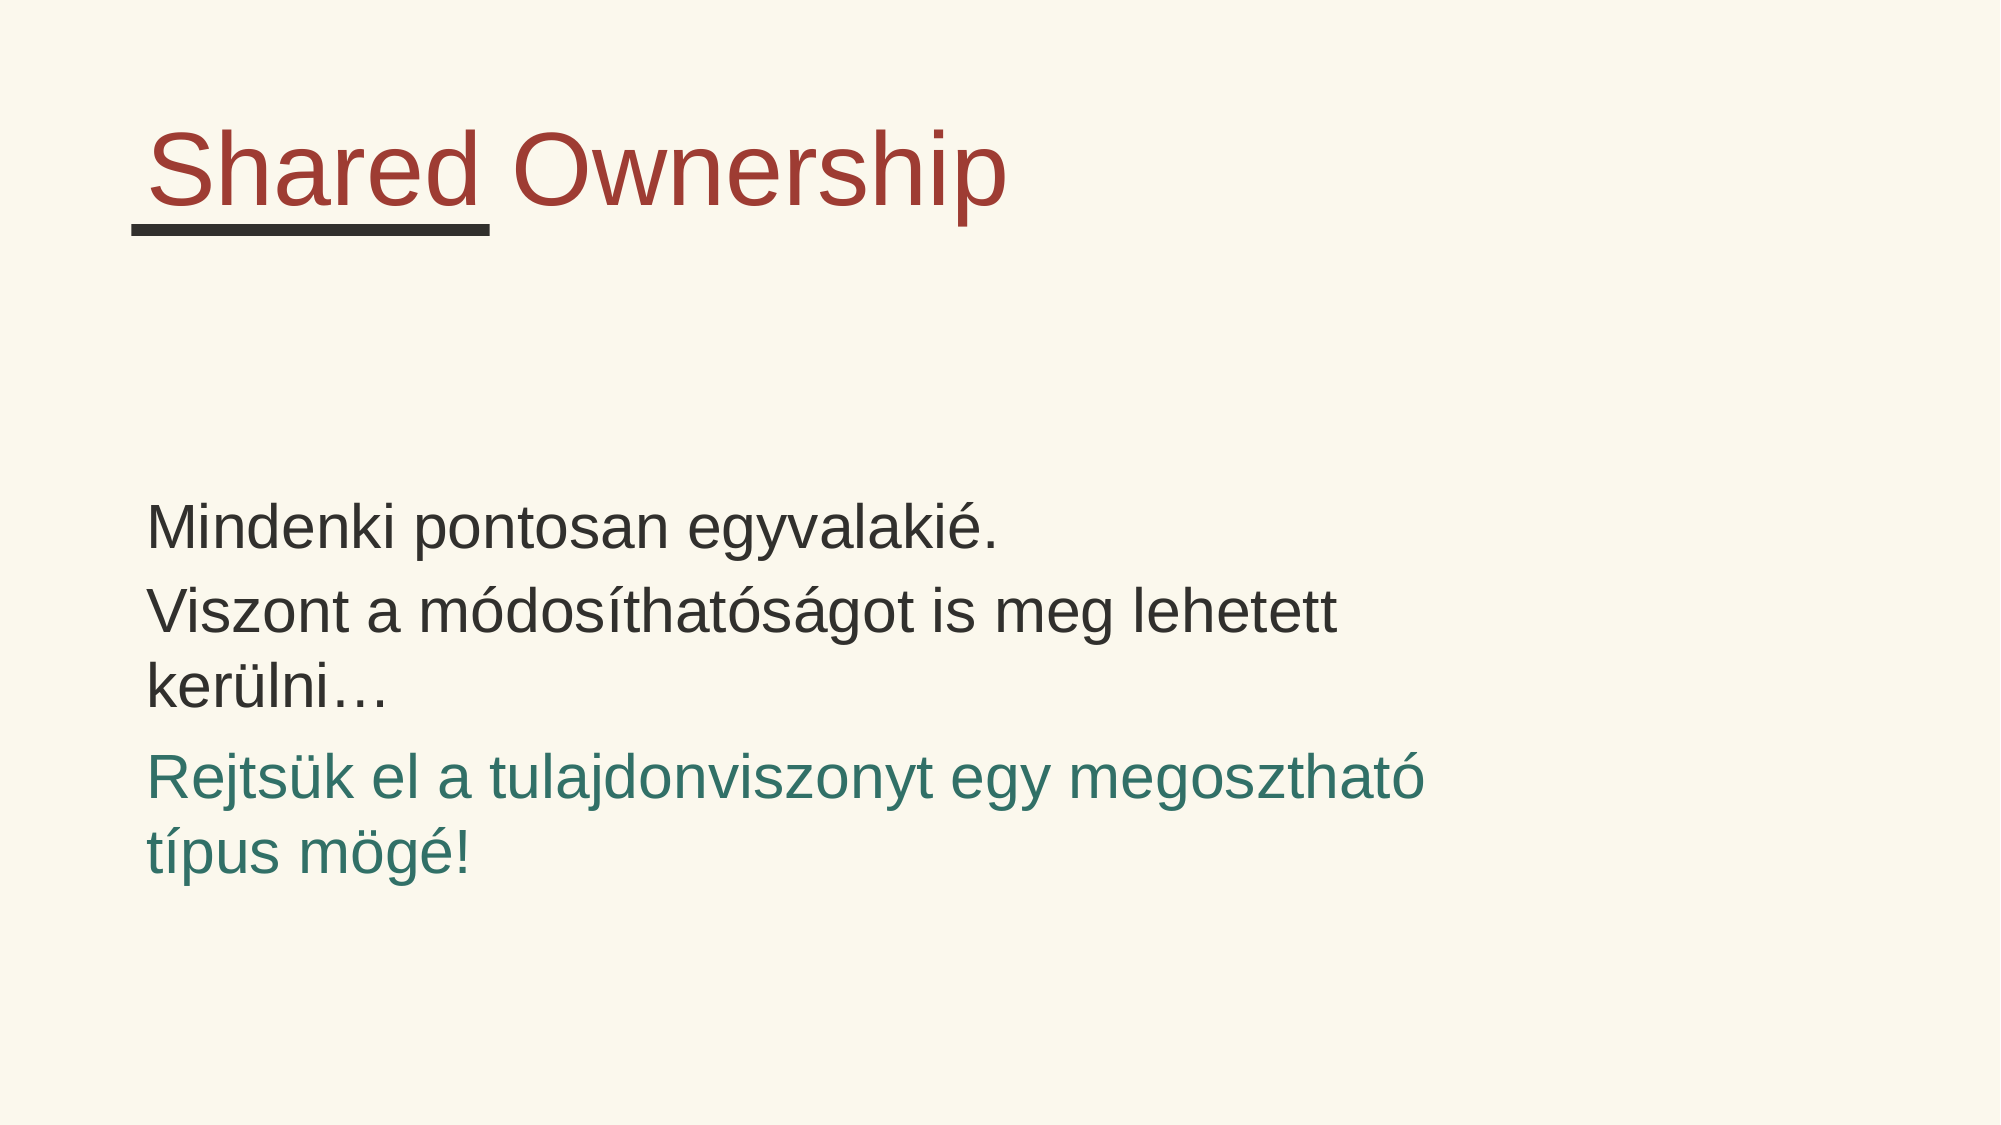

Shared Ownership

Mindenki pontosan egyvalakié.
Viszont a módosíthatóságot is meg lehetett
kerülni…
Rejtsük el a tulajdonviszonyt egy megosztható típus mögé!